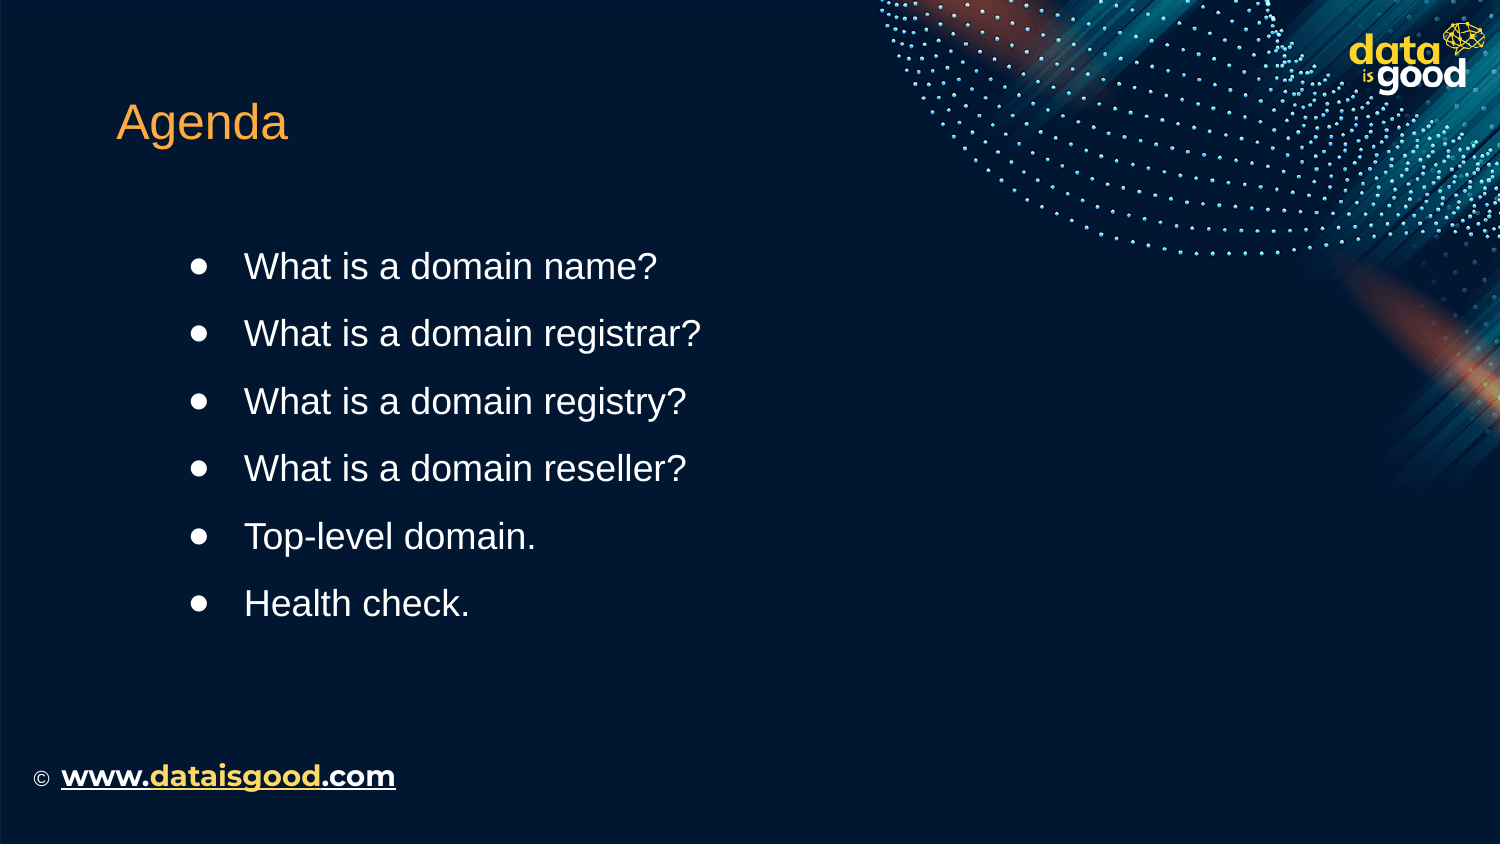

# Agenda
What is a domain name?
What is a domain registrar?
What is a domain registry?
What is a domain reseller?
Top-level domain.
Health check.